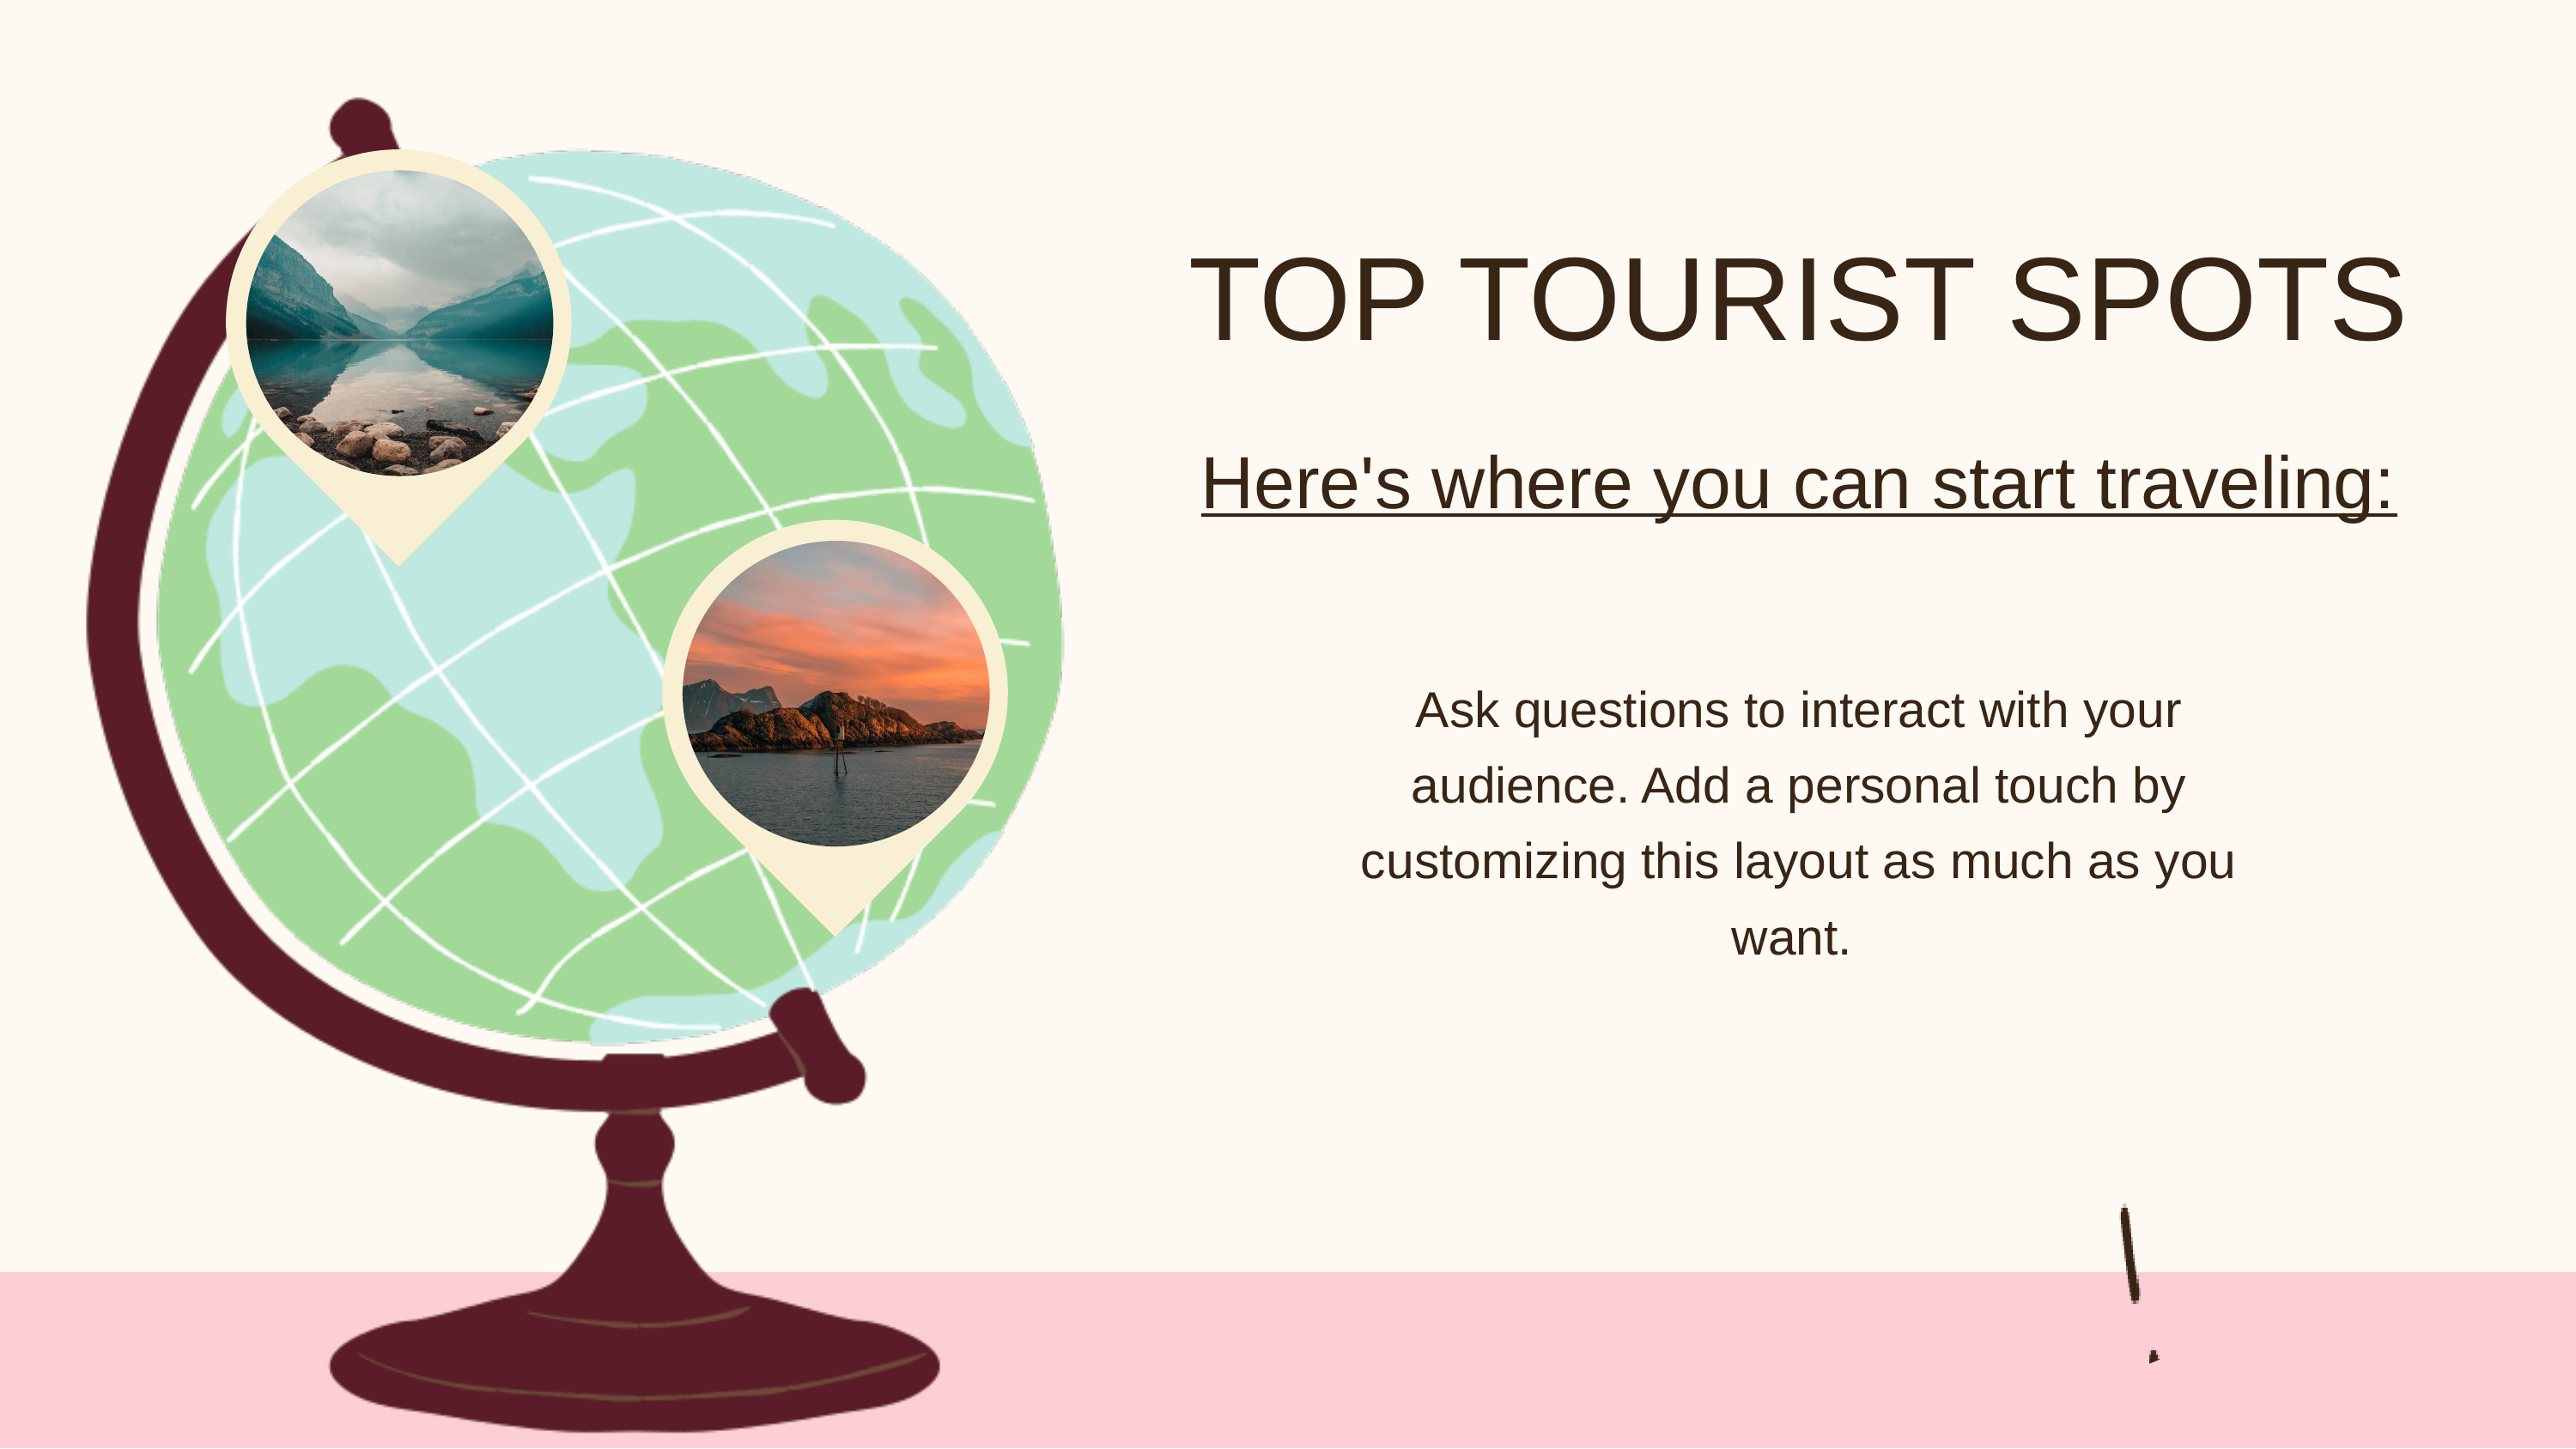

TOP TOURIST SPOTS
Here's where you can start traveling:

Ask questions to interact with your audience. Add a personal touch by customizing this layout as much as you want.